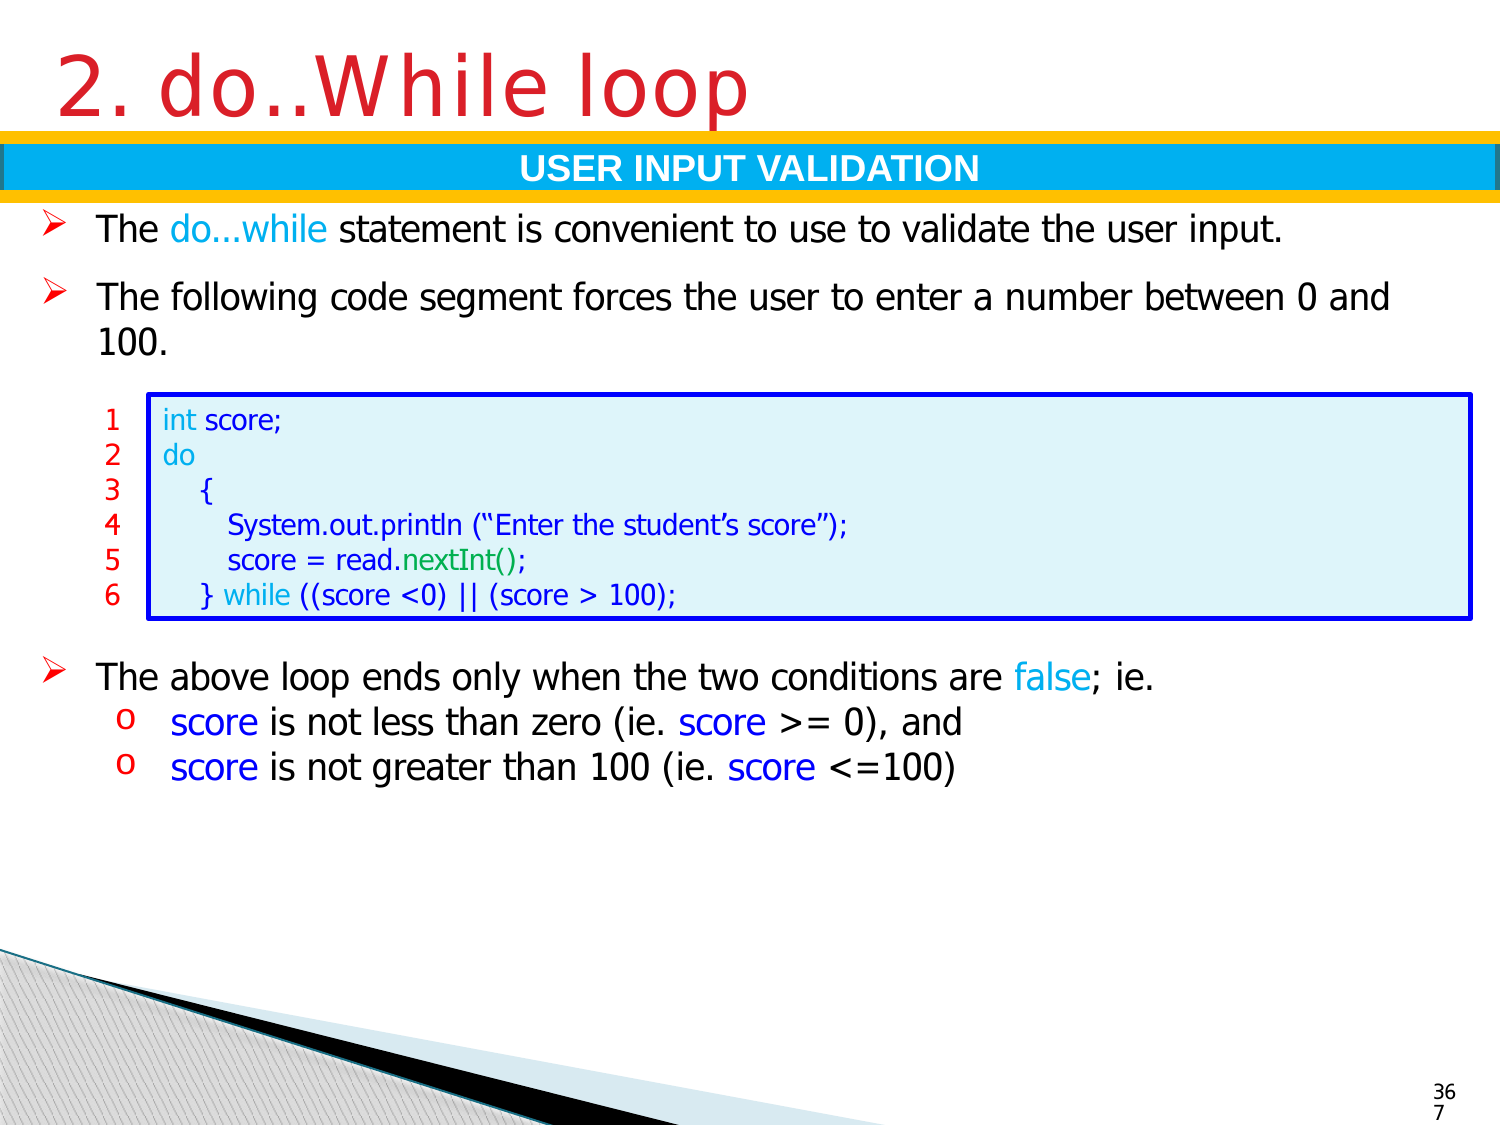

# 2. do..While loop
USER INPUT VALIDATION
The do…while statement is convenient to use to validate the user input.
The following code segment forces the user to enter a number between 0 and 100.
1
2
3
4
5
6
int score;
do
    {
       System.out.println (“Enter the student’s score”);
       score = read.nextInt();
    } while ((score <0) || (score > 100);
The above loop ends only when the two conditions are false; ie.
score is not less than zero (ie. score >= 0), and
score is not greater than 100 (ie. score <=100)
367